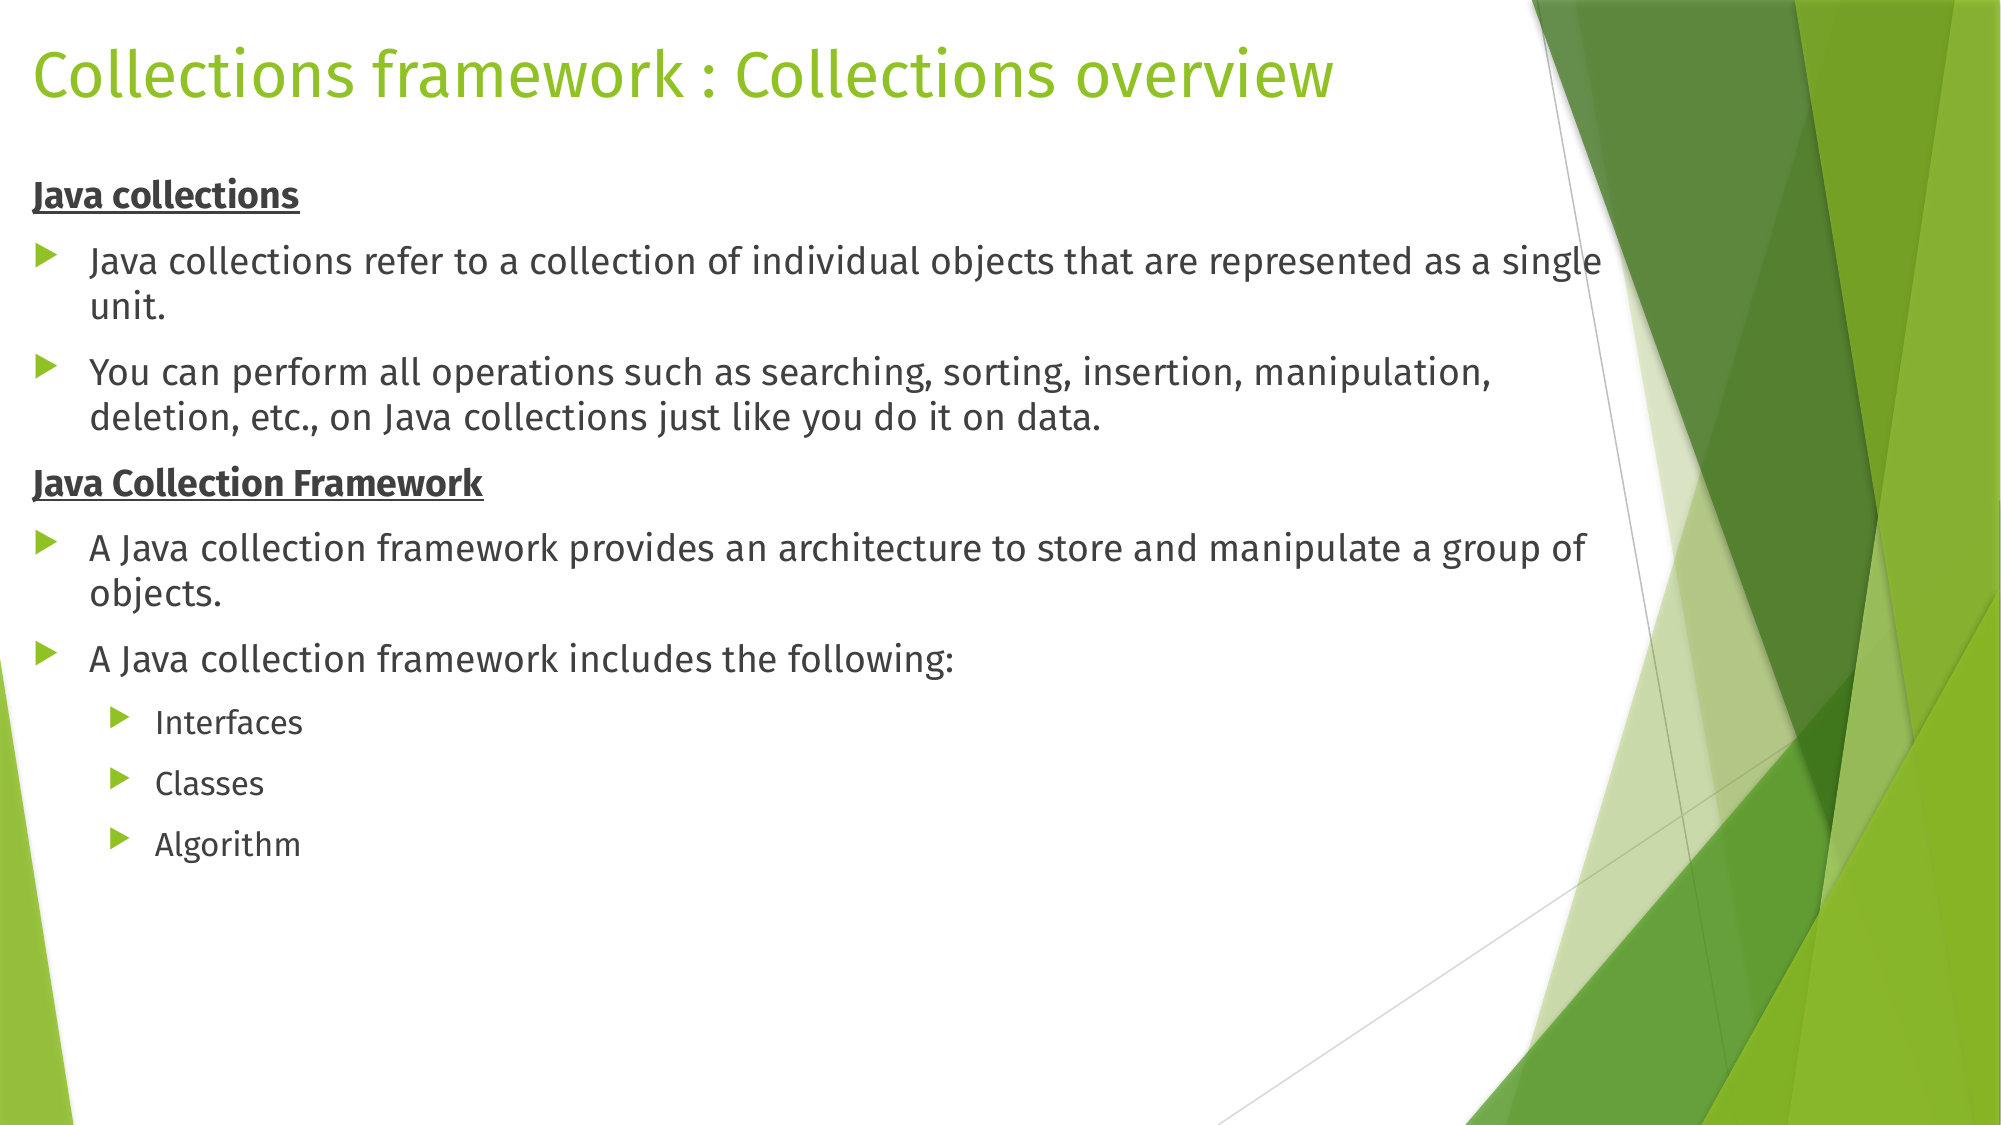

# Collections framework : Collections overview
Java collections
Java collections refer to a collection of individual objects that are represented as a single unit.
You can perform all operations such as searching, sorting, insertion, manipulation, deletion, etc., on Java collections just like you do it on data.
Java Collection Framework
A Java collection framework provides an architecture to store and manipulate a group of objects.
A Java collection framework includes the following:
Interfaces
Classes
Algorithm